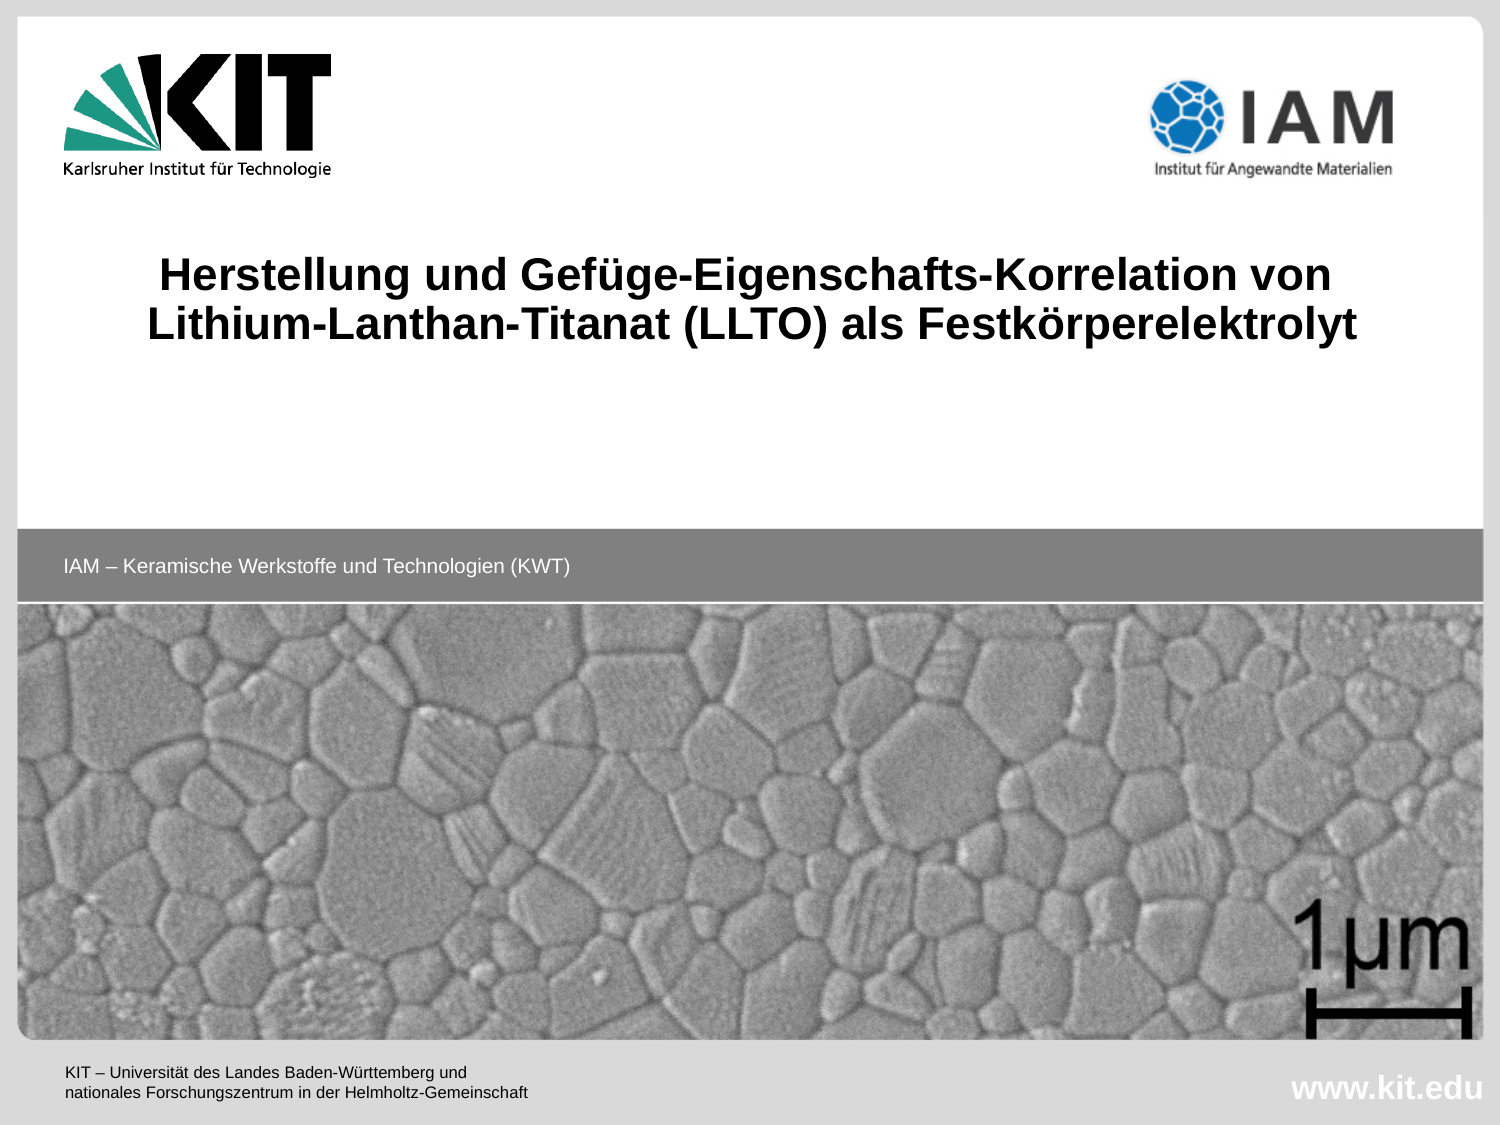

Herstellung und Gefüge-Eigenschafts-Korrelation von
Lithium-Lanthan-Titanat (LLTO) als Festkörperelektrolyt